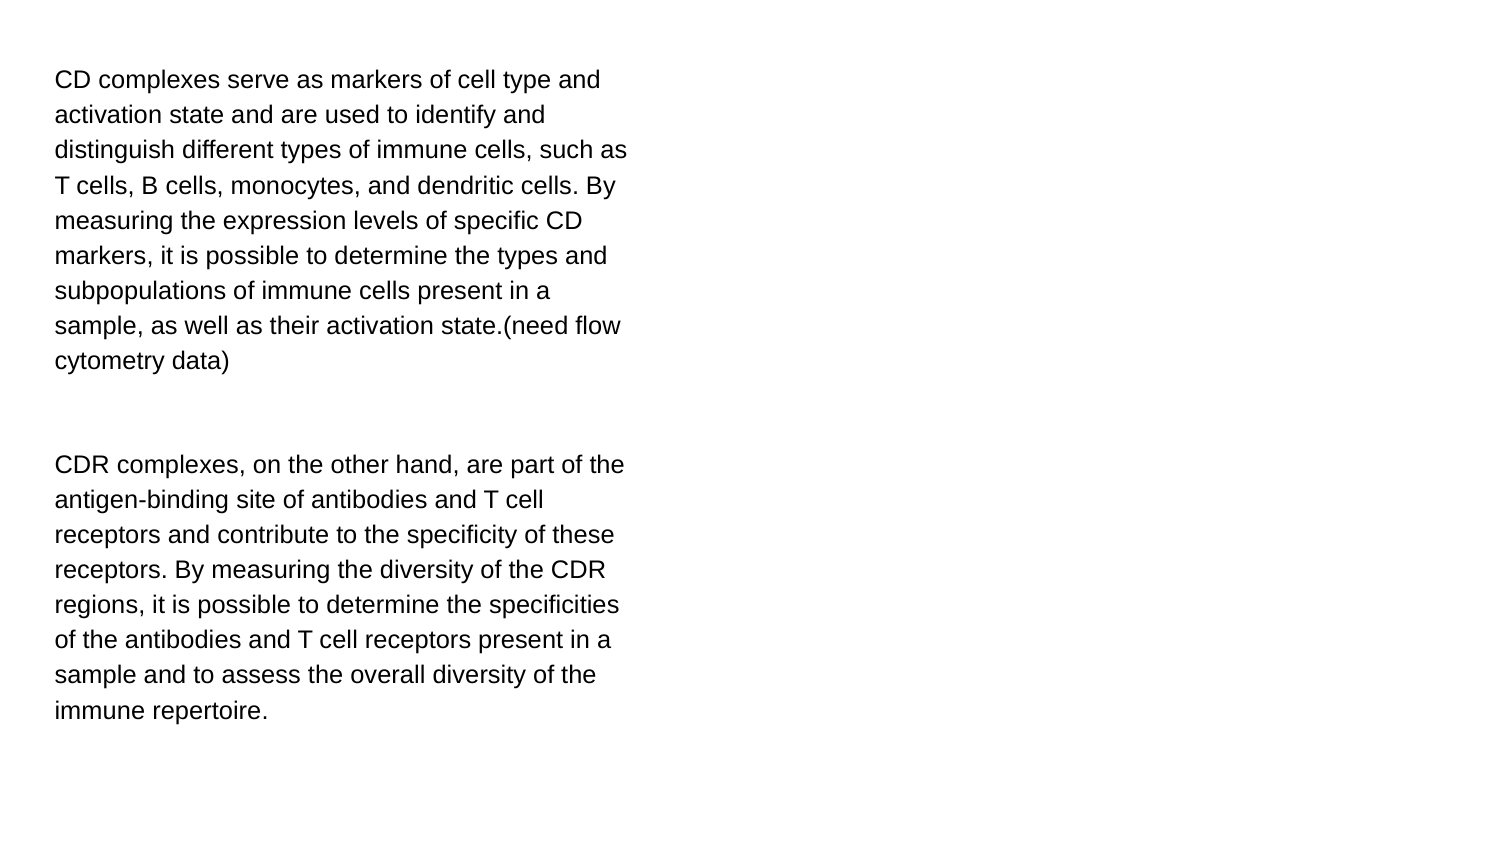

CD complexes serve as markers of cell type and activation state and are used to identify and distinguish different types of immune cells, such as T cells, B cells, monocytes, and dendritic cells. By measuring the expression levels of specific CD markers, it is possible to determine the types and subpopulations of immune cells present in a sample, as well as their activation state.(need flow cytometry data)

CDR complexes, on the other hand, are part of the antigen-binding site of antibodies and T cell receptors and contribute to the specificity of these receptors. By measuring the diversity of the CDR regions, it is possible to determine the specificities of the antibodies and T cell receptors present in a sample and to assess the overall diversity of the immune repertoire.